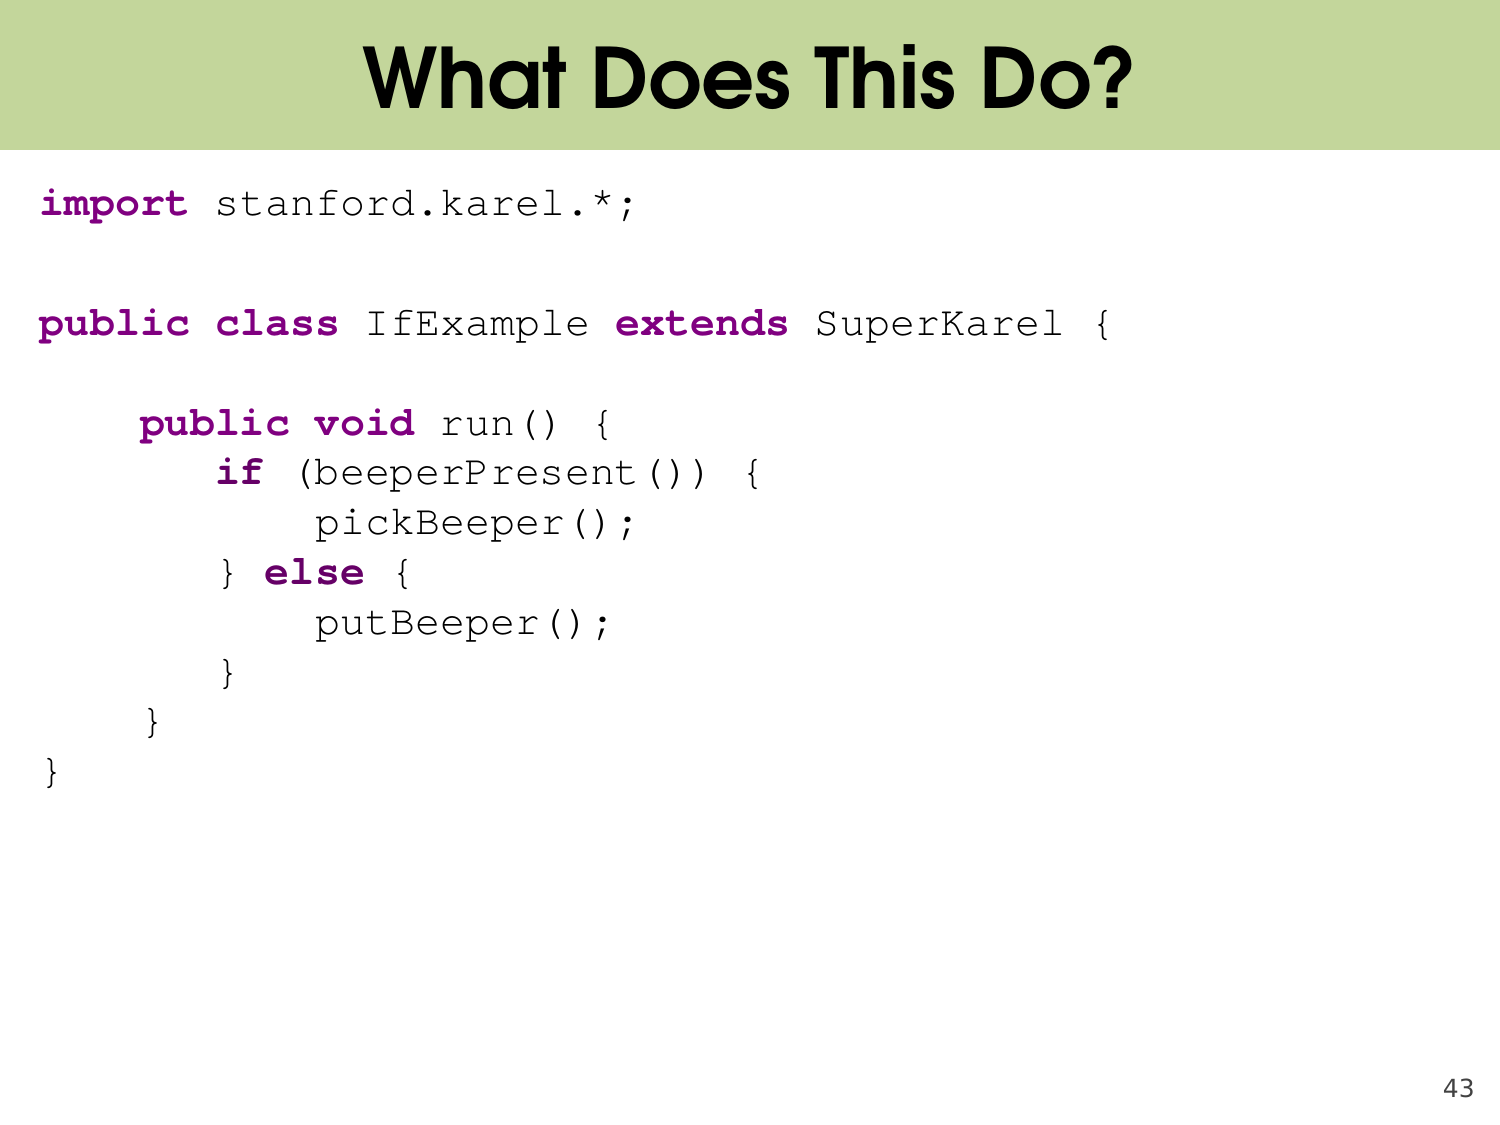

# What Does This Do?
import stanford.karel.*;

public class IfExample extends SuperKarel {

    public void run() {
       if (beeperPresent()) {
           pickBeeper();
       } else {
           putBeeper();
       }
    }
}